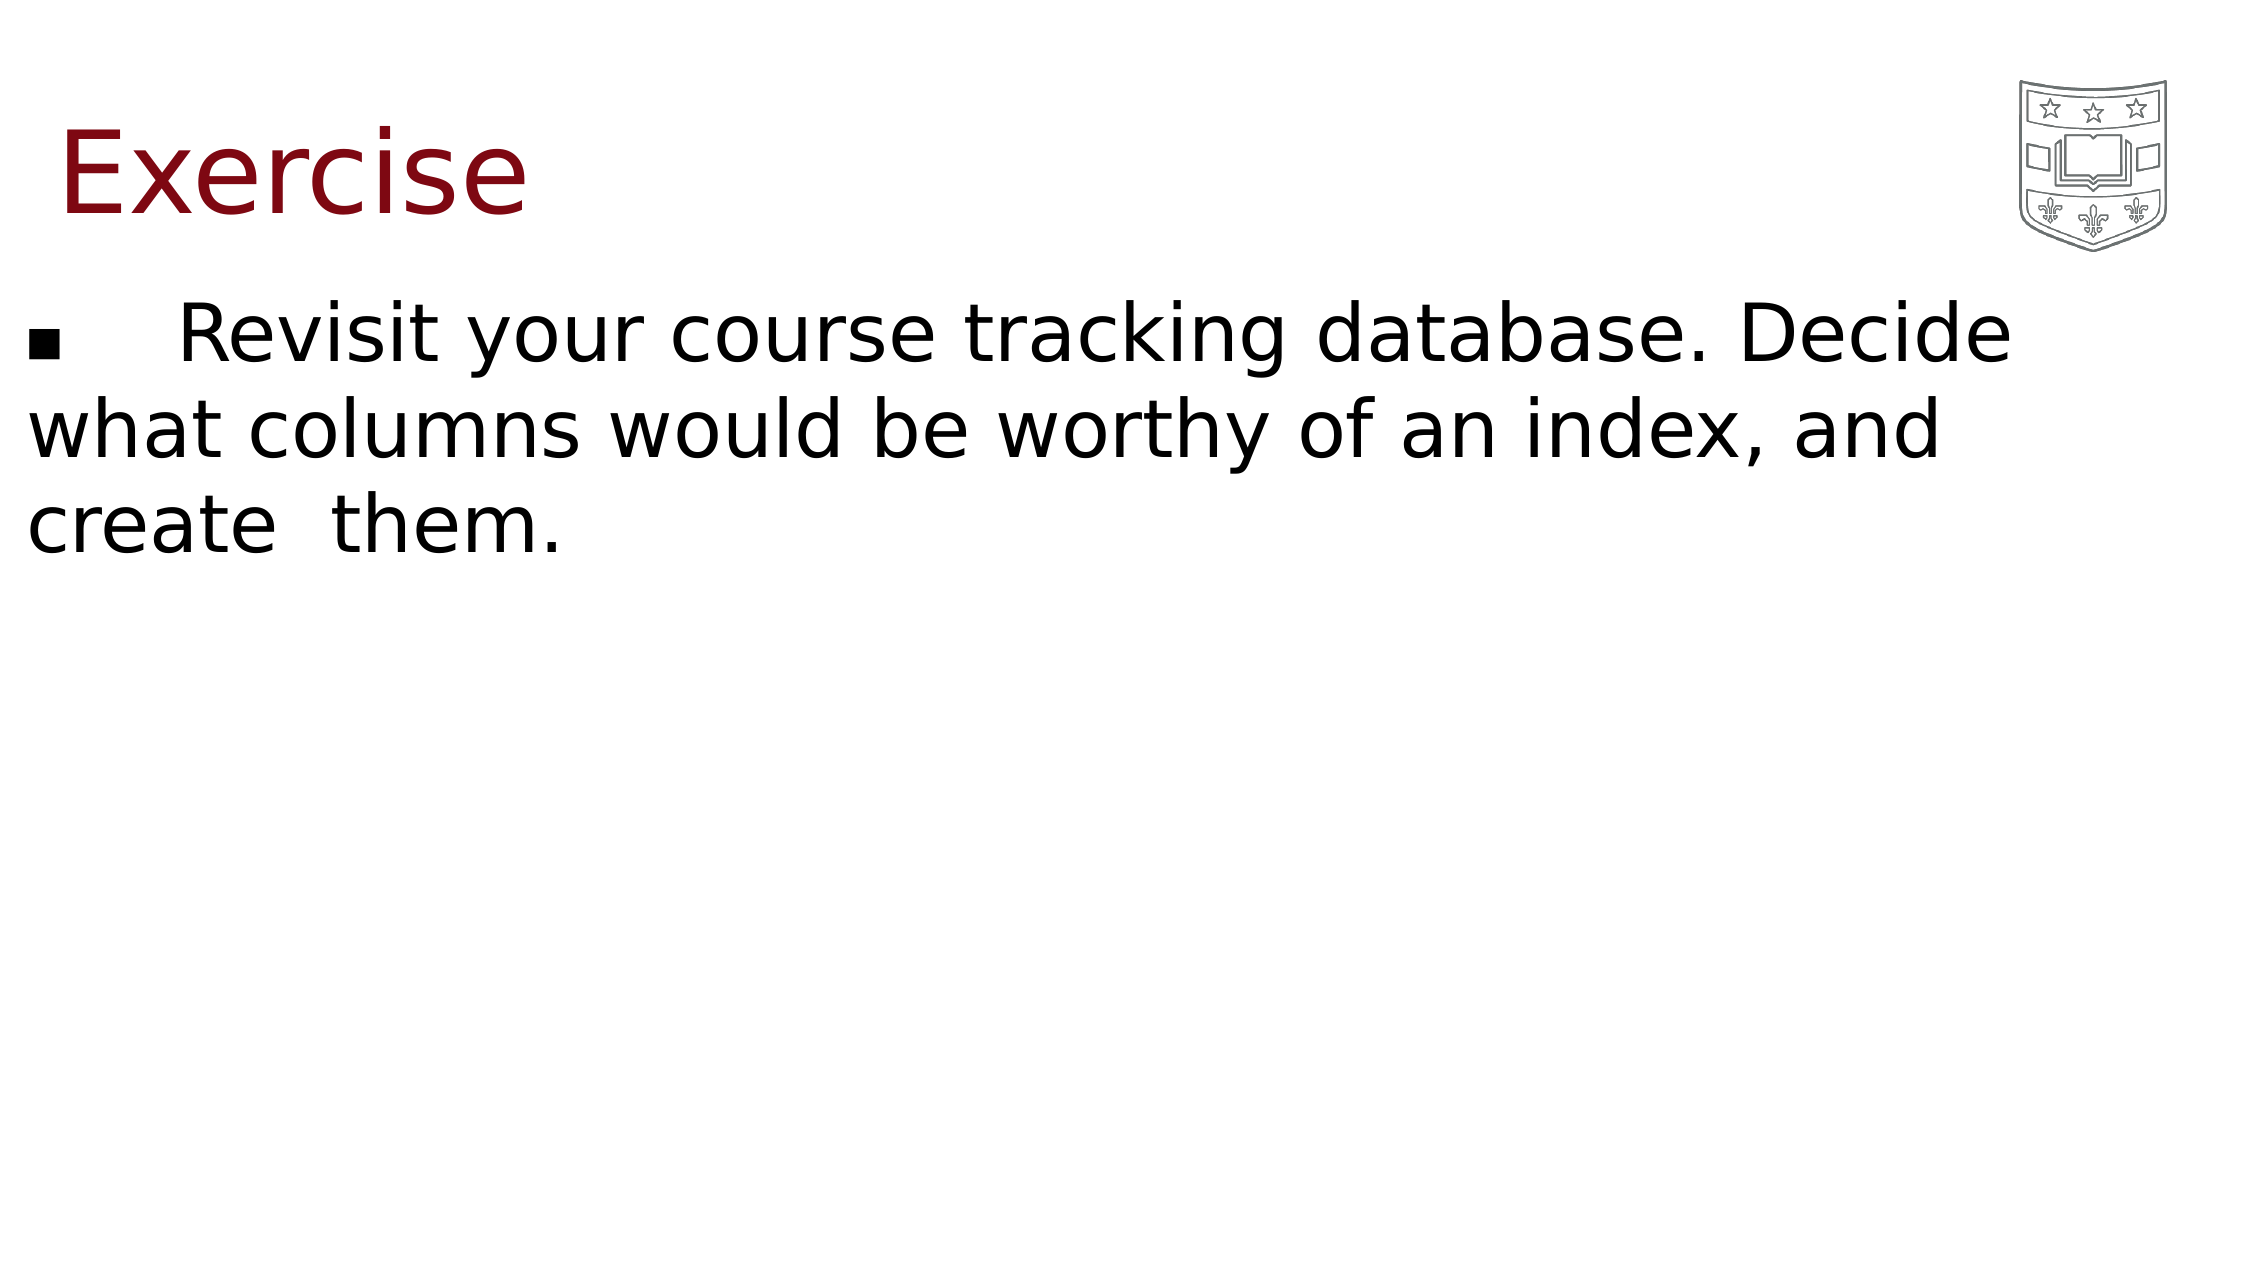

Exercise
◼	Revisit your course tracking database. Decide what columns would be worthy of an index, and create  them.